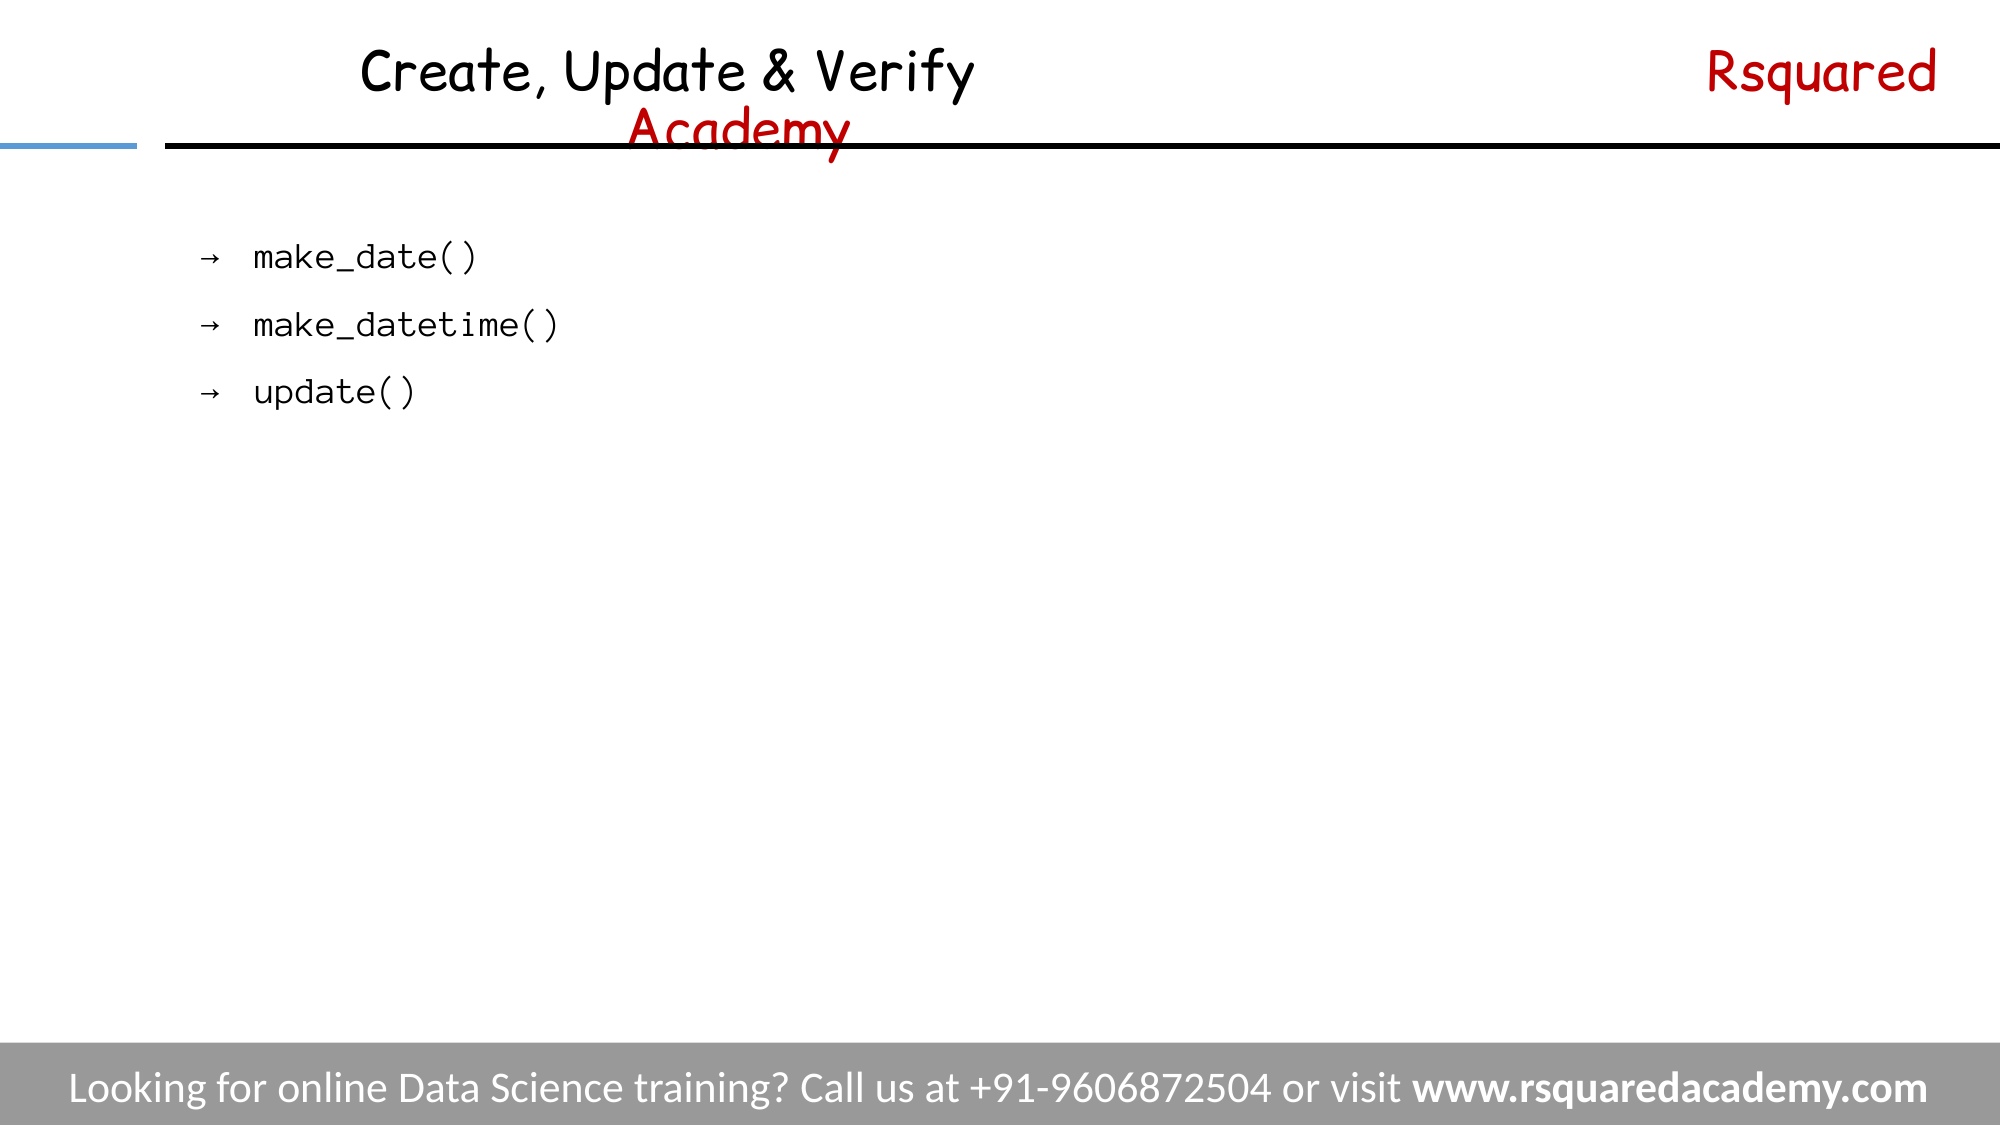

# Create, Update & Verify                                             Rsquared Academy
make_date()
make_datetime()
update()
Looking for online Data Science training? Call us at +91-9606872504 or visit www.rsquaredacademy.com
43